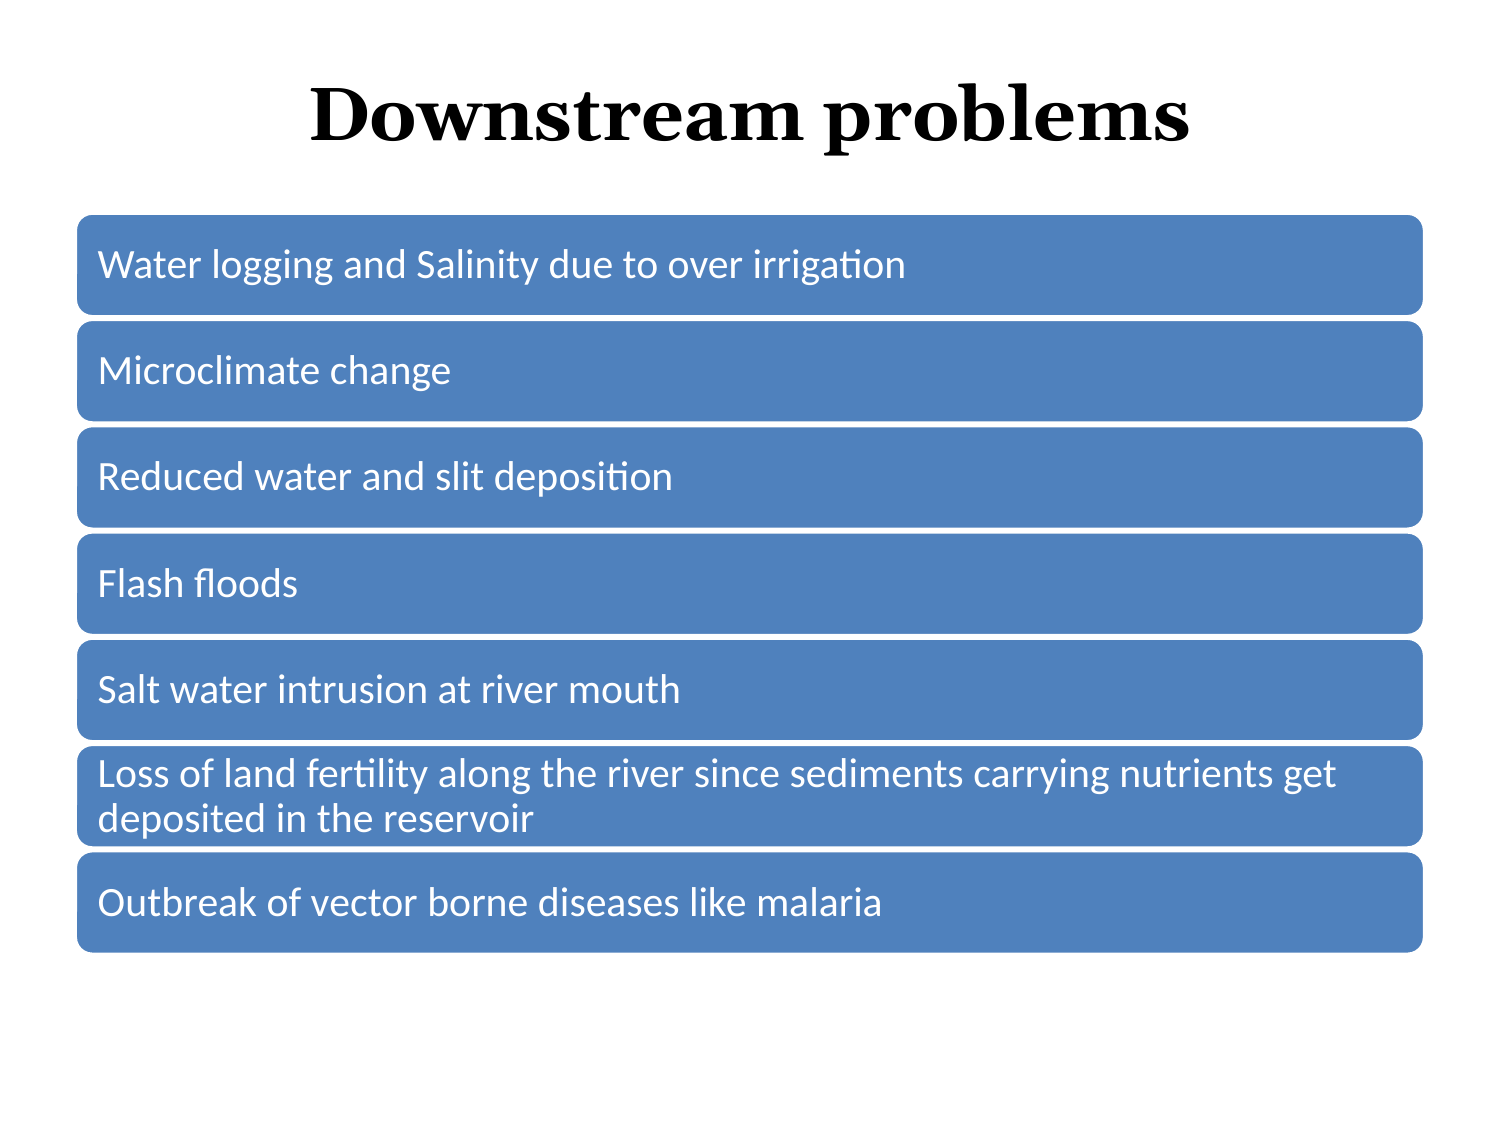

# Downstream problems
Water logging and Salinity due to over irrigation
Microclimate change
Reduced water and slit deposition
Flash floods
Salt water intrusion at river mouth
Loss of land fertility along the river since sediments carrying nutrients get deposited in the reservoir
Outbreak of vector borne diseases like malaria